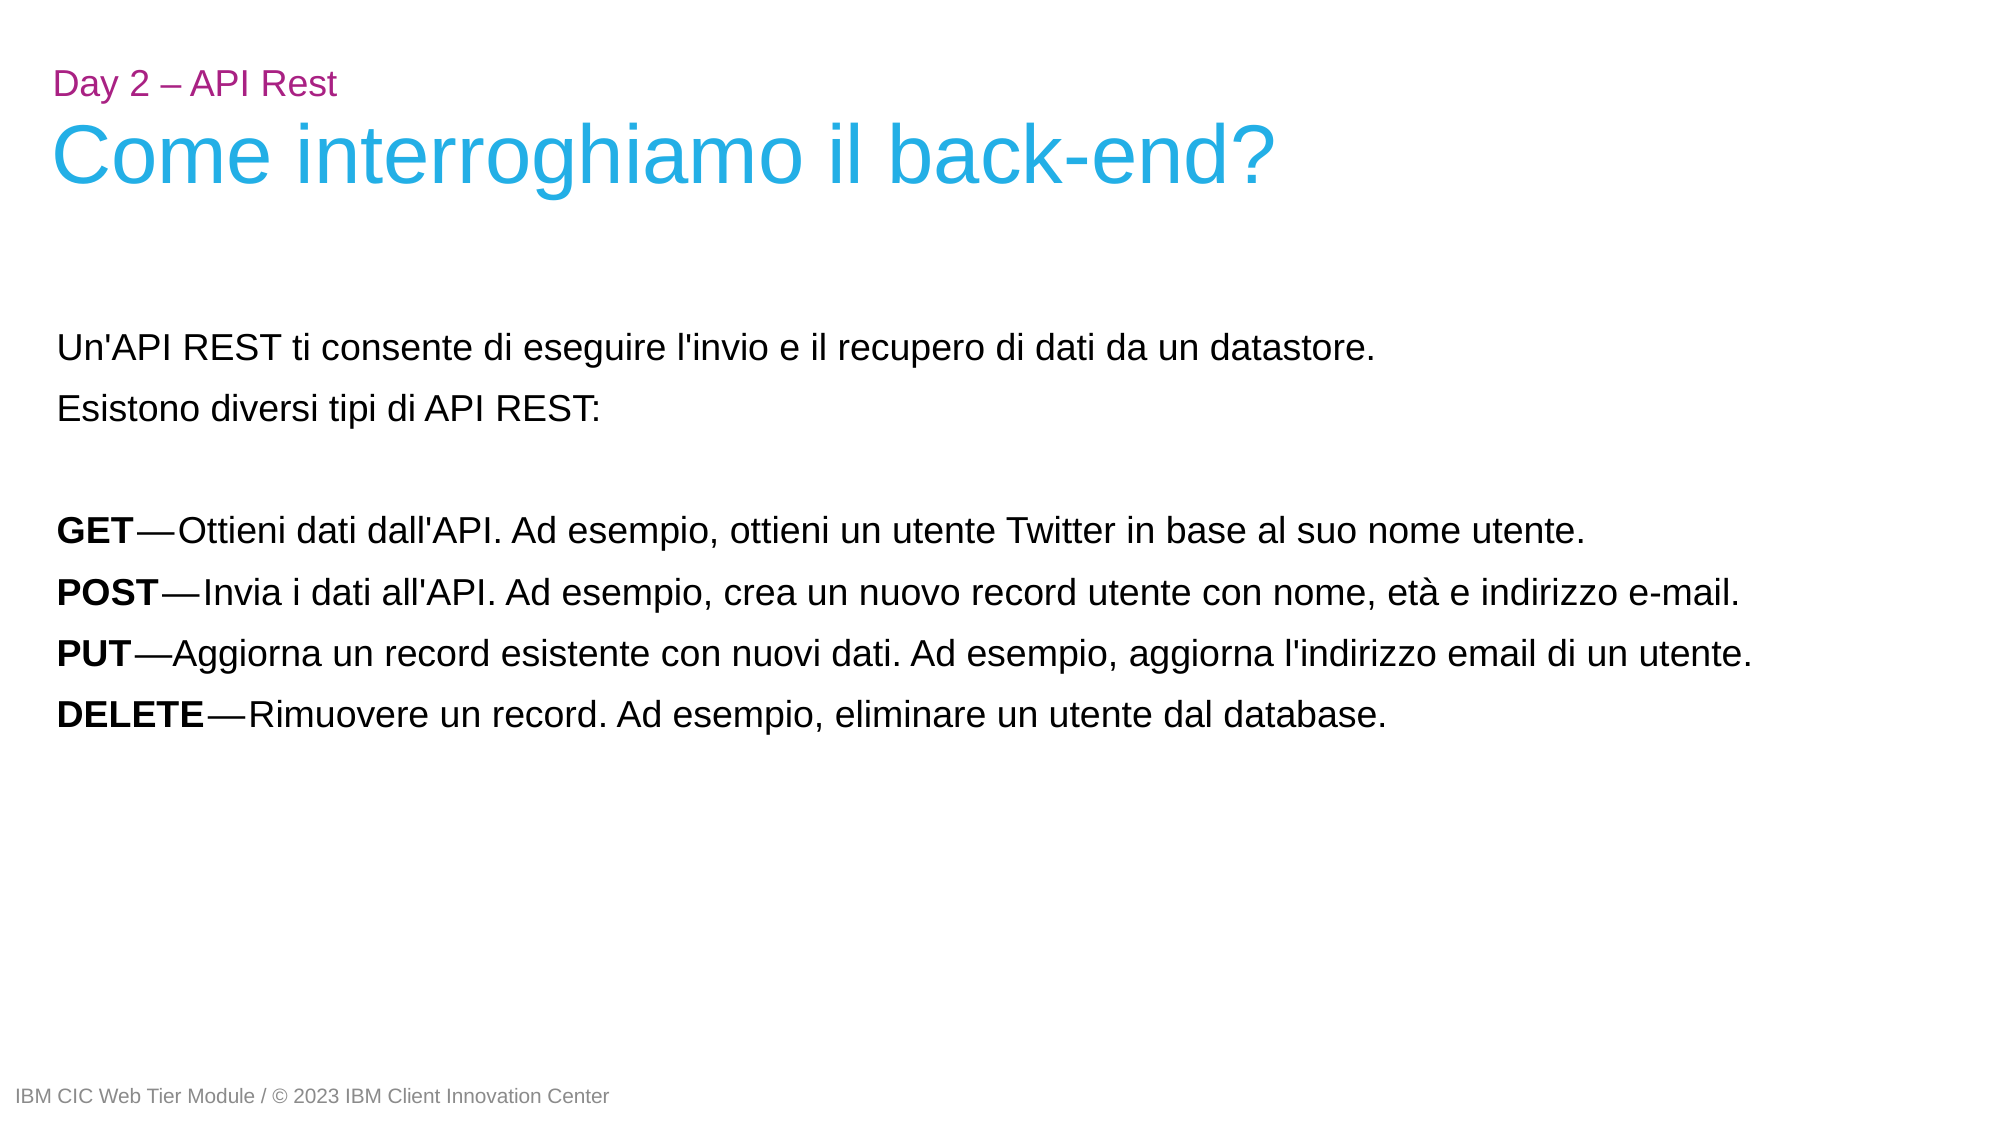

Day 2 – API Rest
# Come interroghiamo il back-end?
Un'API REST ti consente di eseguire l'invio e il recupero di dati da un datastore.
Esistono diversi tipi di API REST:

GET — Ottieni dati dall'API. Ad esempio, ottieni un utente Twitter in base al suo nome utente.
POST — Invia i dati all'API. Ad esempio, crea un nuovo record utente con nome, età e indirizzo e-mail.
PUT —Aggiorna un record esistente con nuovi dati. Ad esempio, aggiorna l'indirizzo email di un utente.
DELETE — Rimuovere un record. Ad esempio, eliminare un utente dal database.

IBM CIC Web Tier Module / © 2023 IBM Client Innovation Center